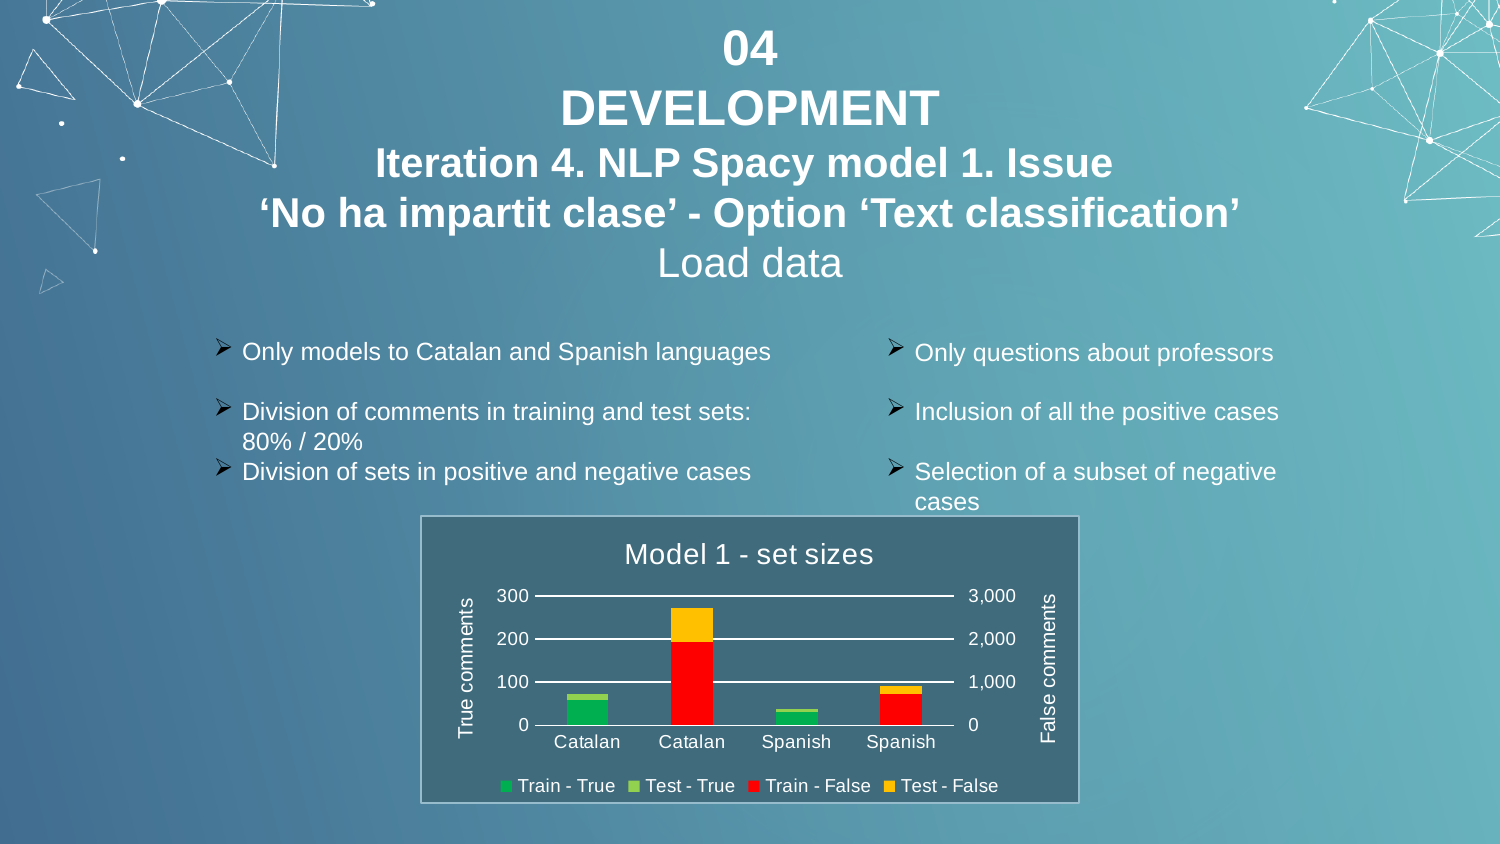

04
DEVELOPMENT
Iteration 4. NLP Spacy model 1. Issue
‘No ha impartit clase’ - Option ‘Text classification’
Load data
Only models to Catalan and Spanish languages

Division of comments in training and test sets: 80% / 20%
Division of sets in positive and negative cases

Only questions about professors

Inclusion of all the positive cases
Selection of a subset of negative cases

### Chart: Model 1 - set sizes

| Category | Train - True | Test - True | Train - False | Test - False |
|---|---|---|---|---|
| Catalan | 58.0 | 15.0 | None | None |
| Catalan | None | None | 1942.0 | 776.0 |
| Spanish | 30.0 | 8.0 | None | None |
| Spanish | None | None | 723.0 | 180.0 |